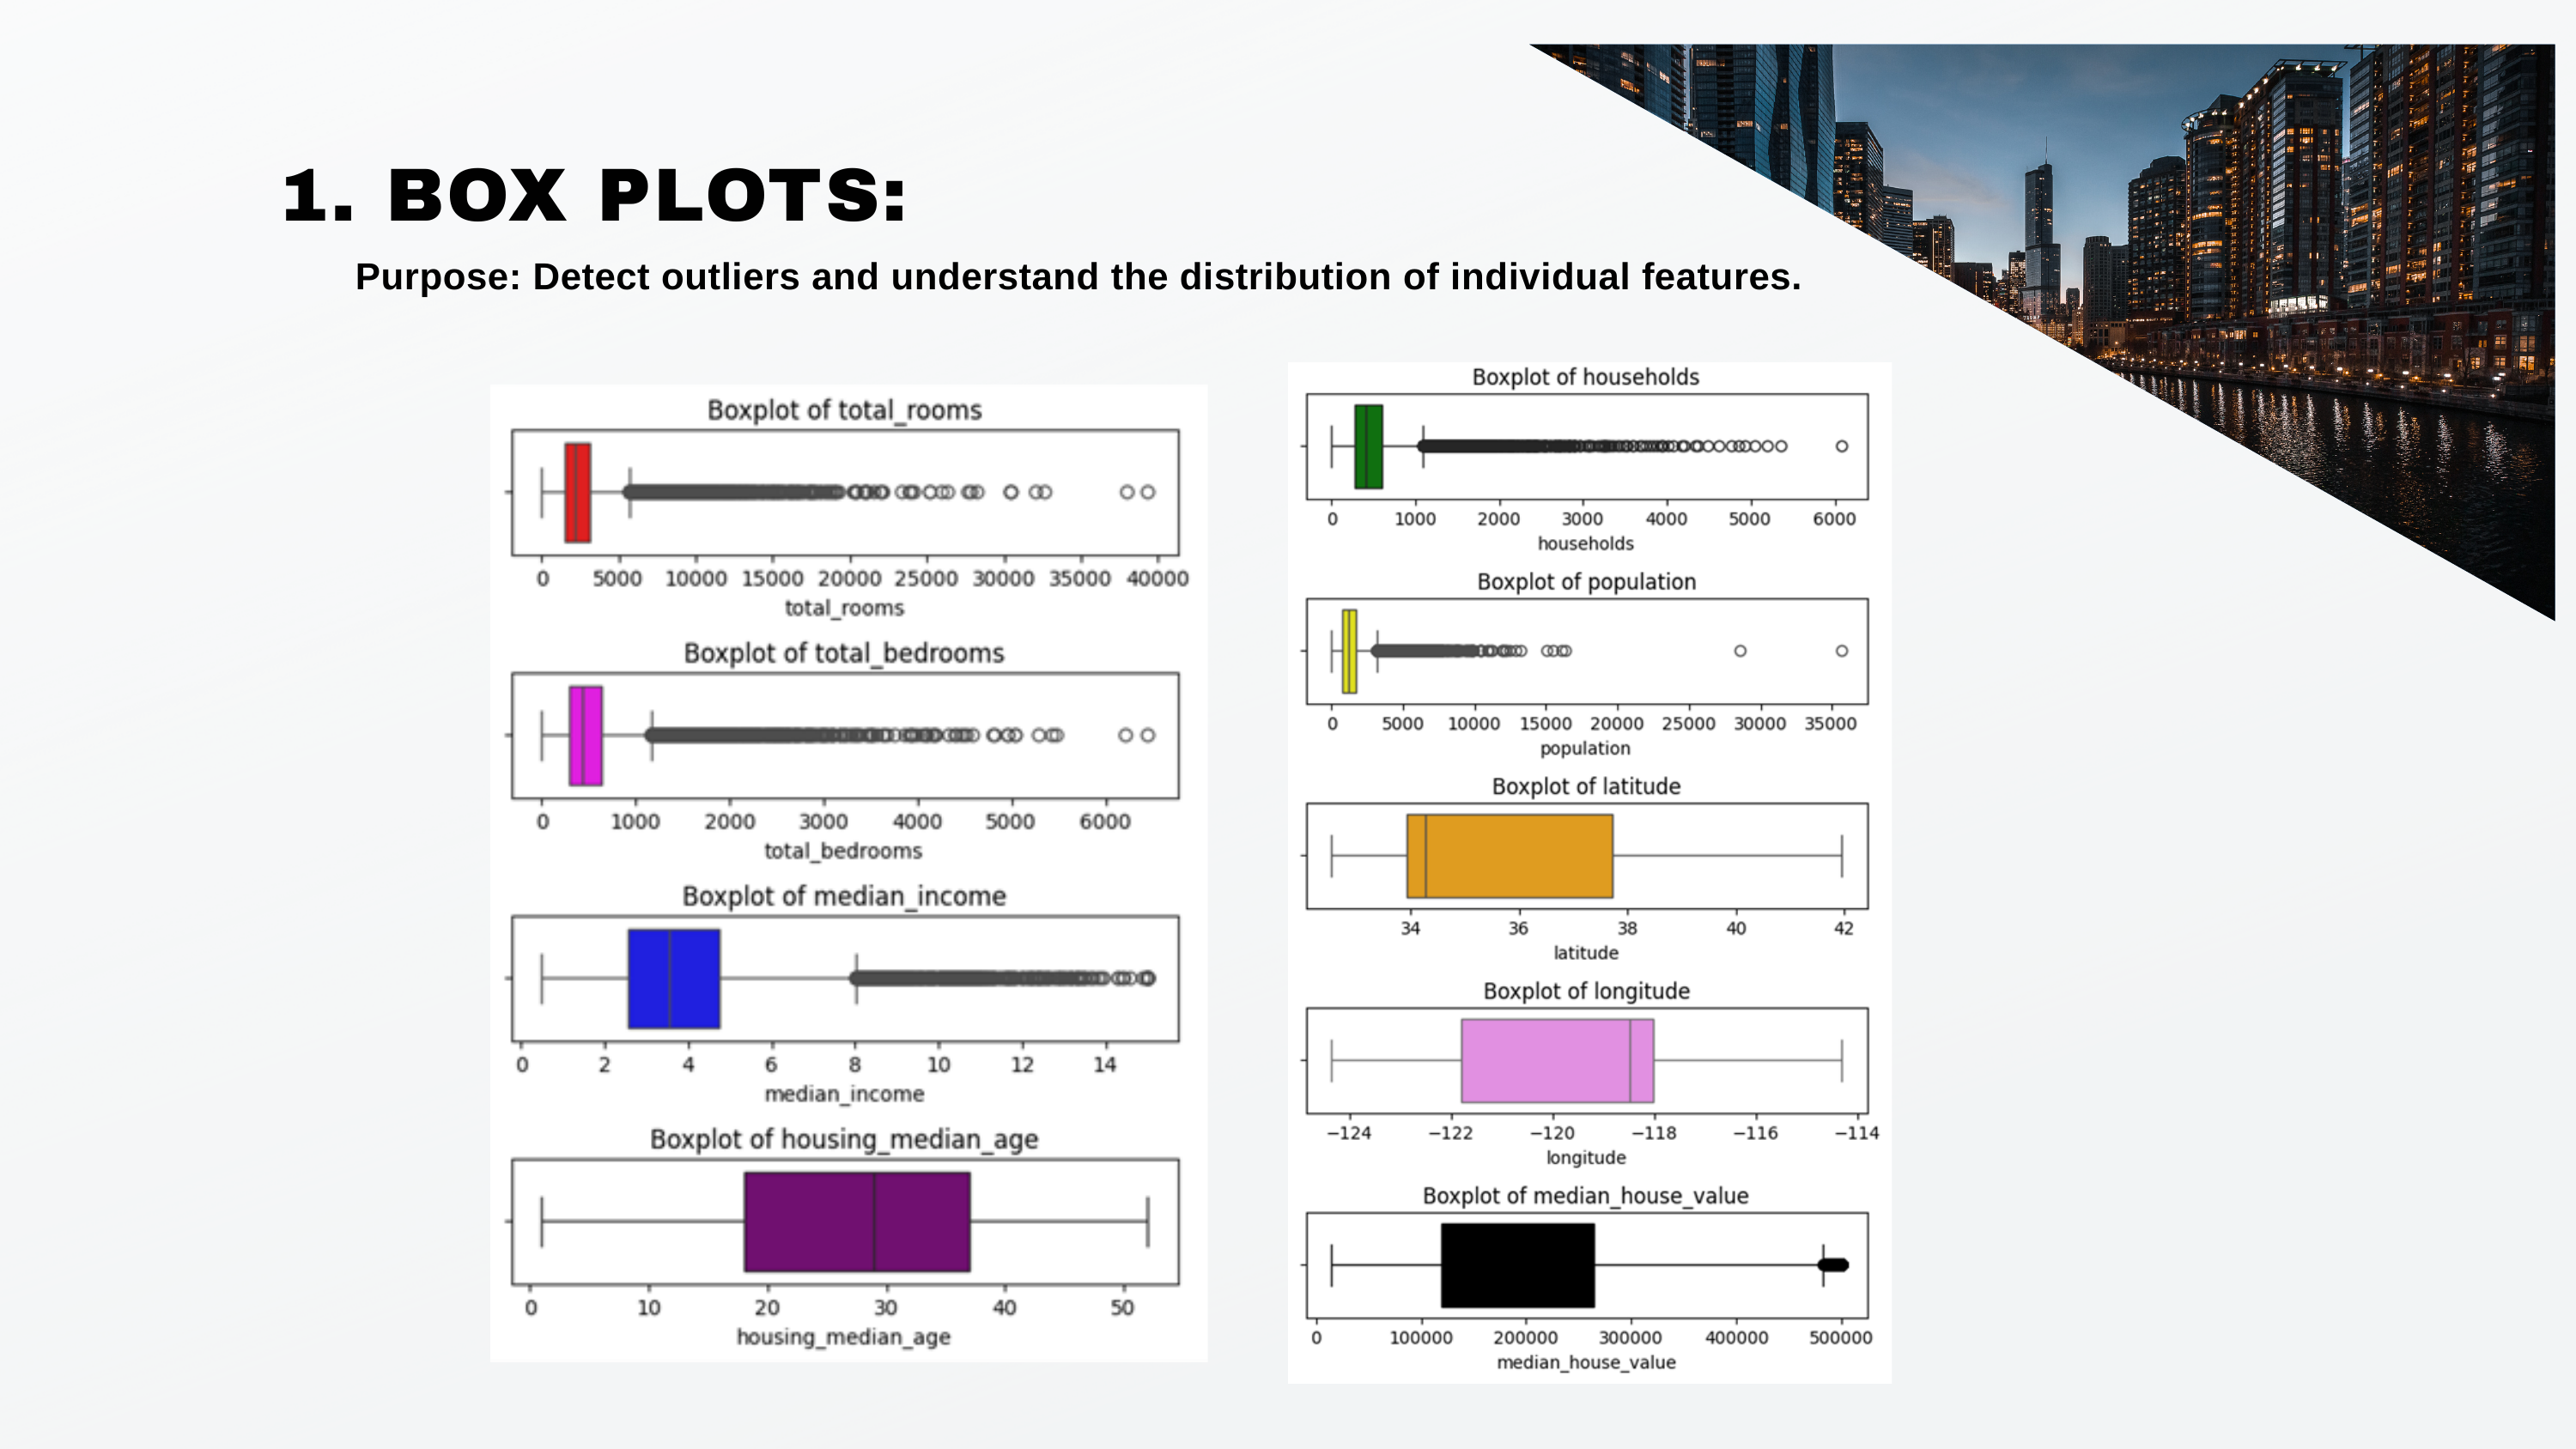

1. BOX PLOTS:
Purpose: Detect outliers and understand the distribution of individual features.